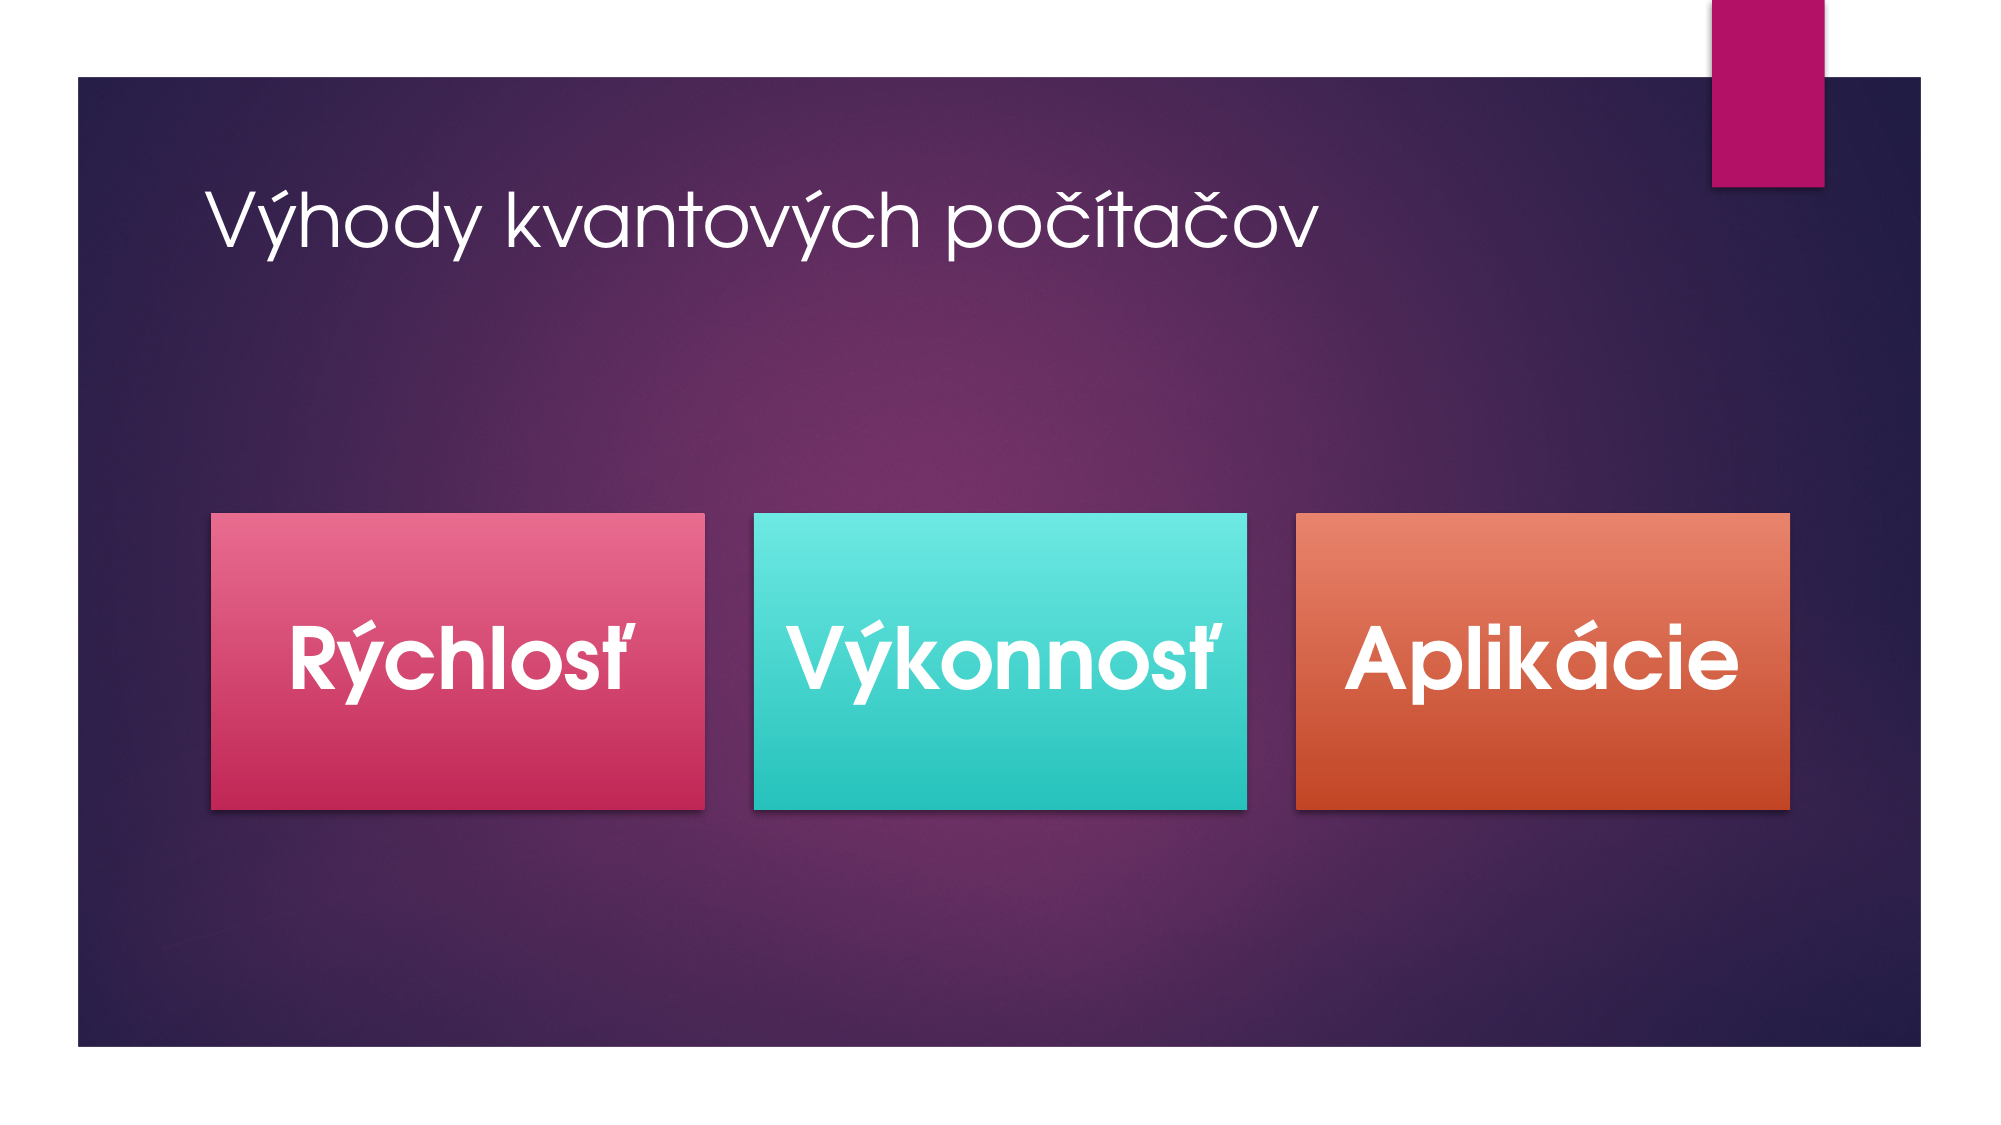

# Výhody kvantových počítačov
Rýchlosť
Výkonnosť
Aplikácie